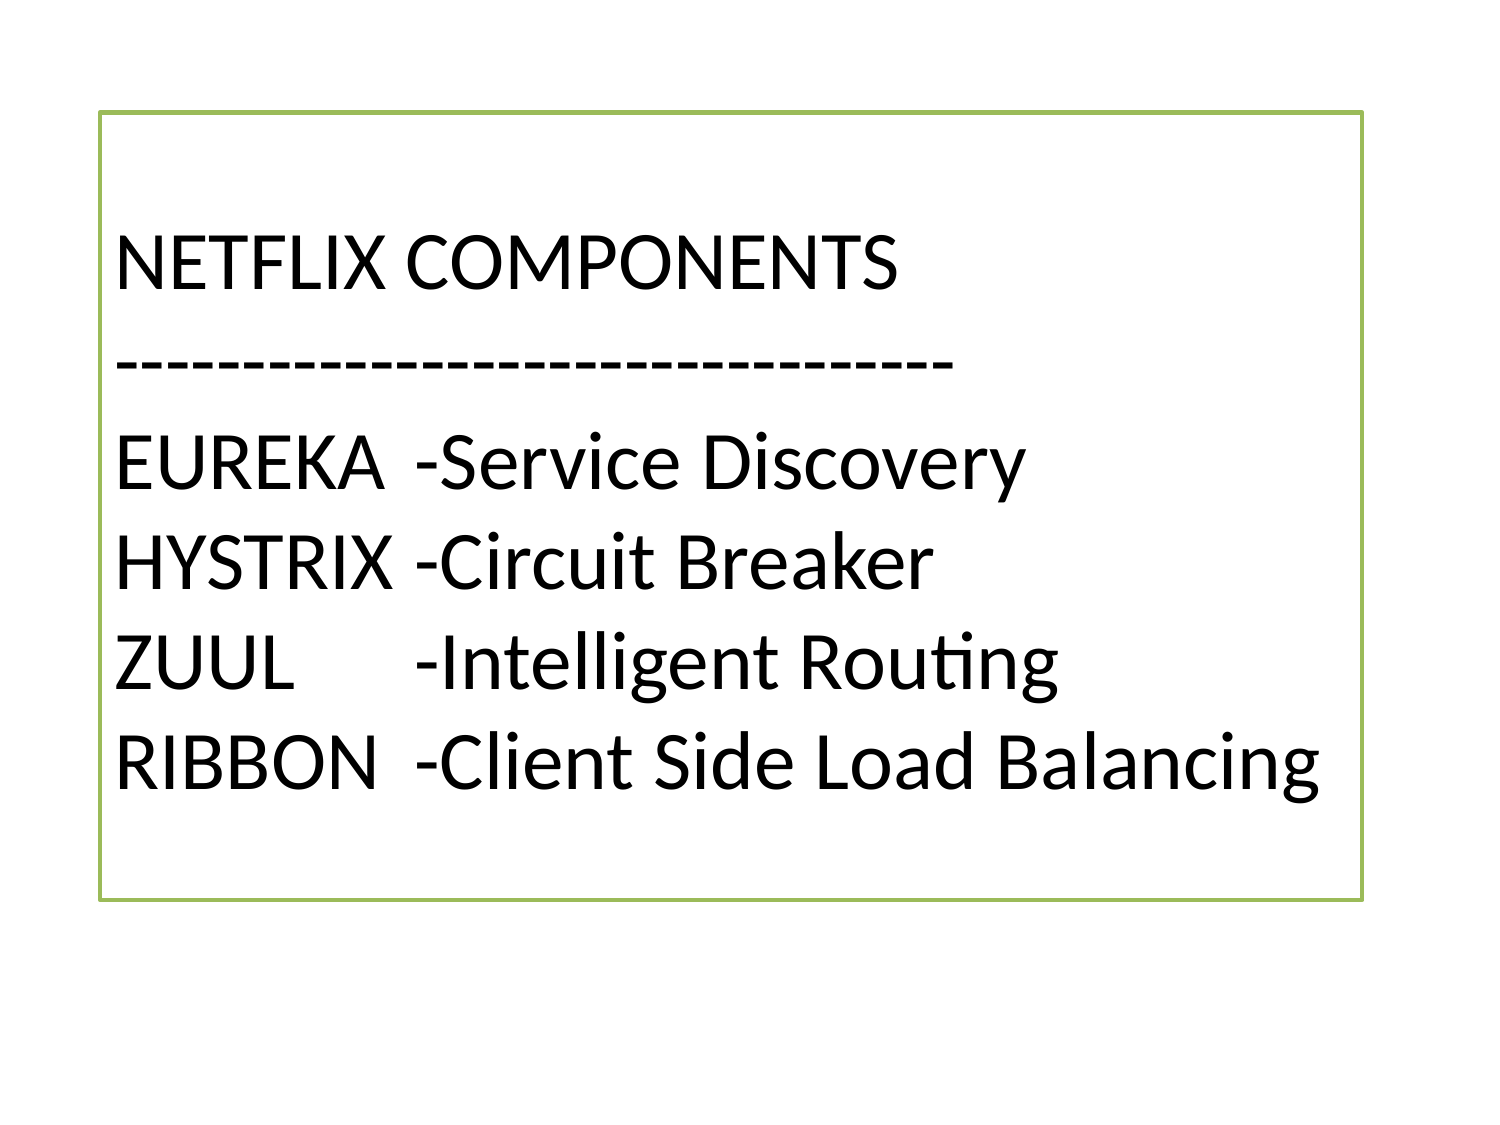

NETFLIX COMPONENTS
---------------------------------
EUREKA	-Service Discovery
HYSTRIX	-Circuit Breaker
ZUUL	-Intelligent Routing
RIBBON	-Client Side Load Balancing